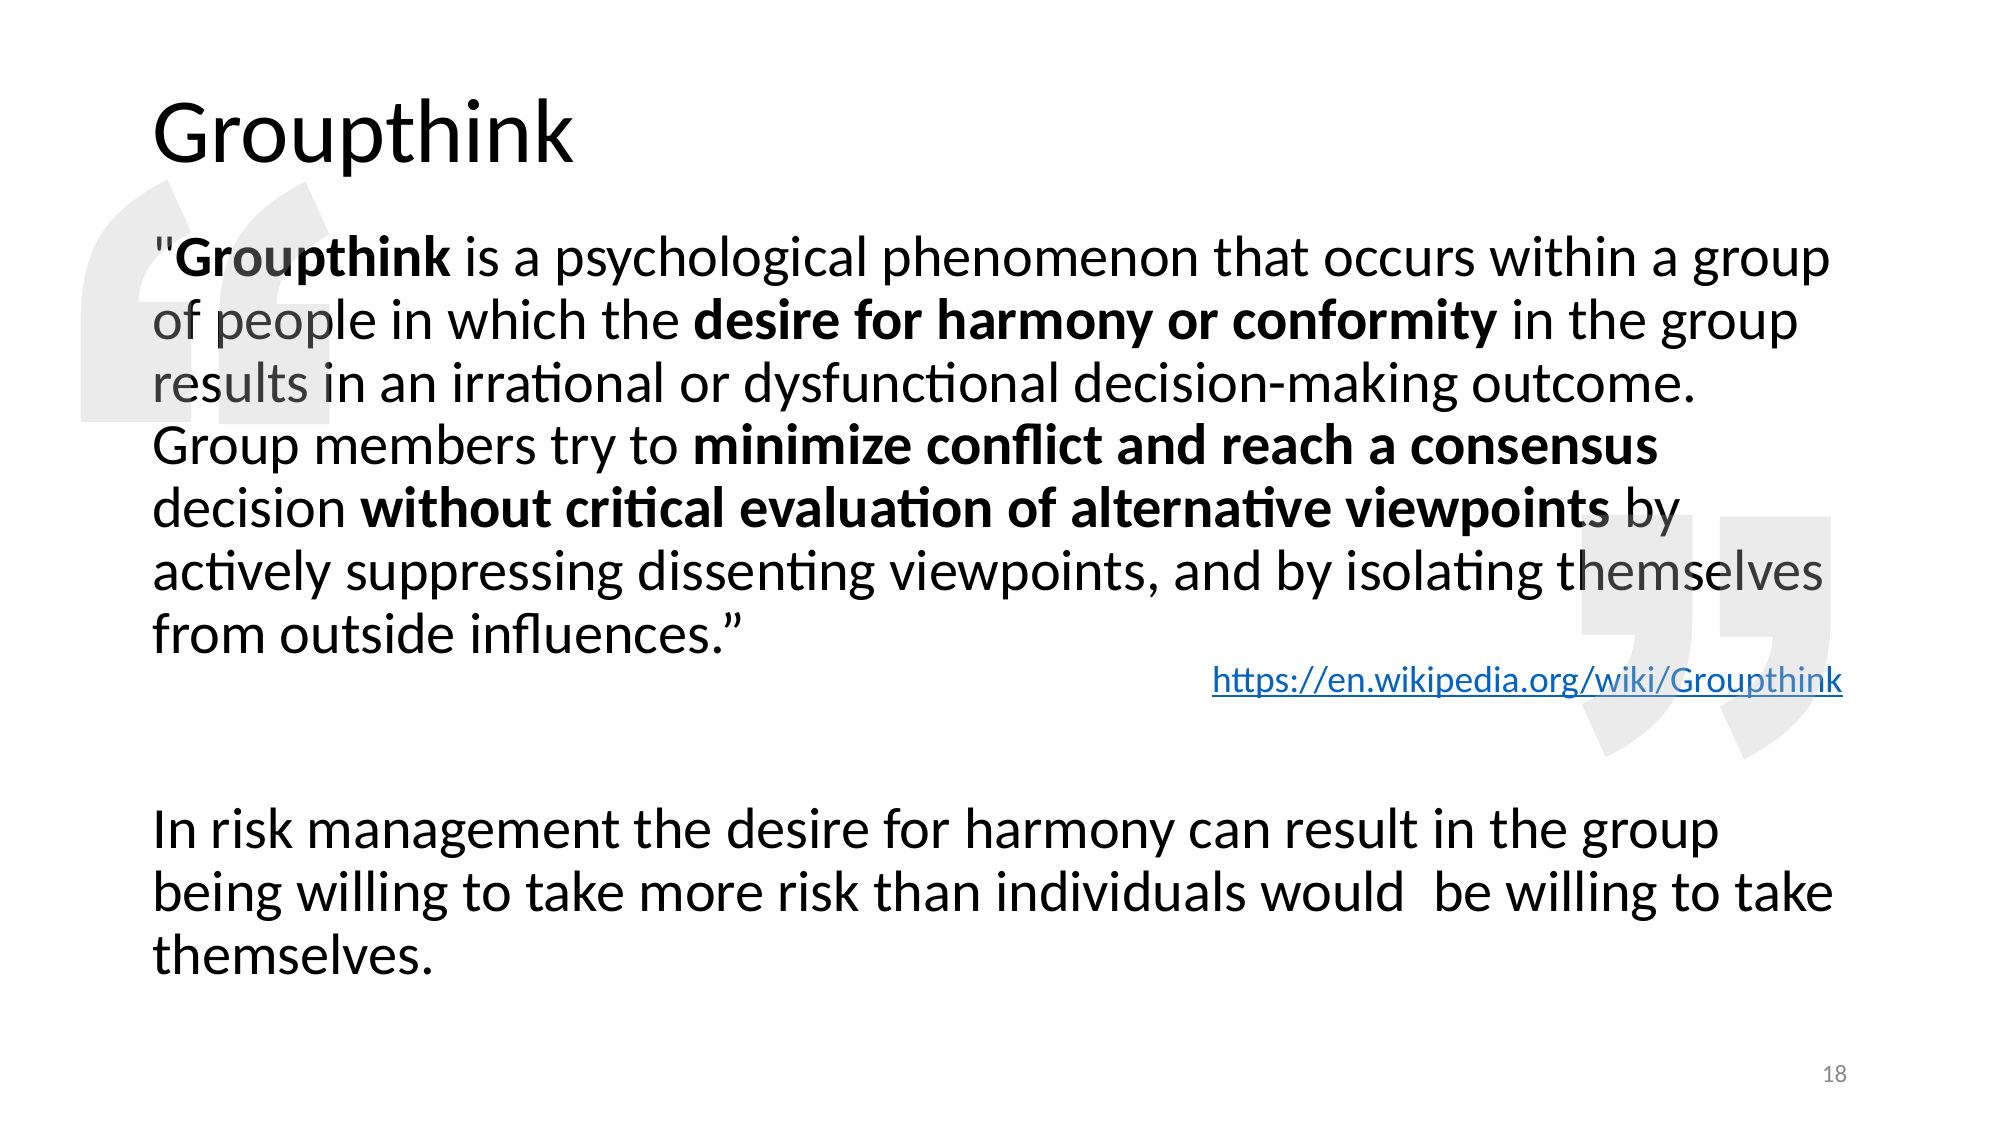

# Groupthink

"Groupthink is a psychological phenomenon that occurs within a group of people in which the desire for harmony or conformity in the group results in an irrational or dysfunctional decision-making outcome. Group members try to minimize conflict and reach a consensus decision without critical evaluation of alternative viewpoints by actively suppressing dissenting viewpoints, and by isolating themselves from outside influences.”

https://en.wikipedia.org/wiki/Groupthink
In risk management the desire for harmony can result in the group being willing to take more risk than individuals would  be willing to take themselves.
18